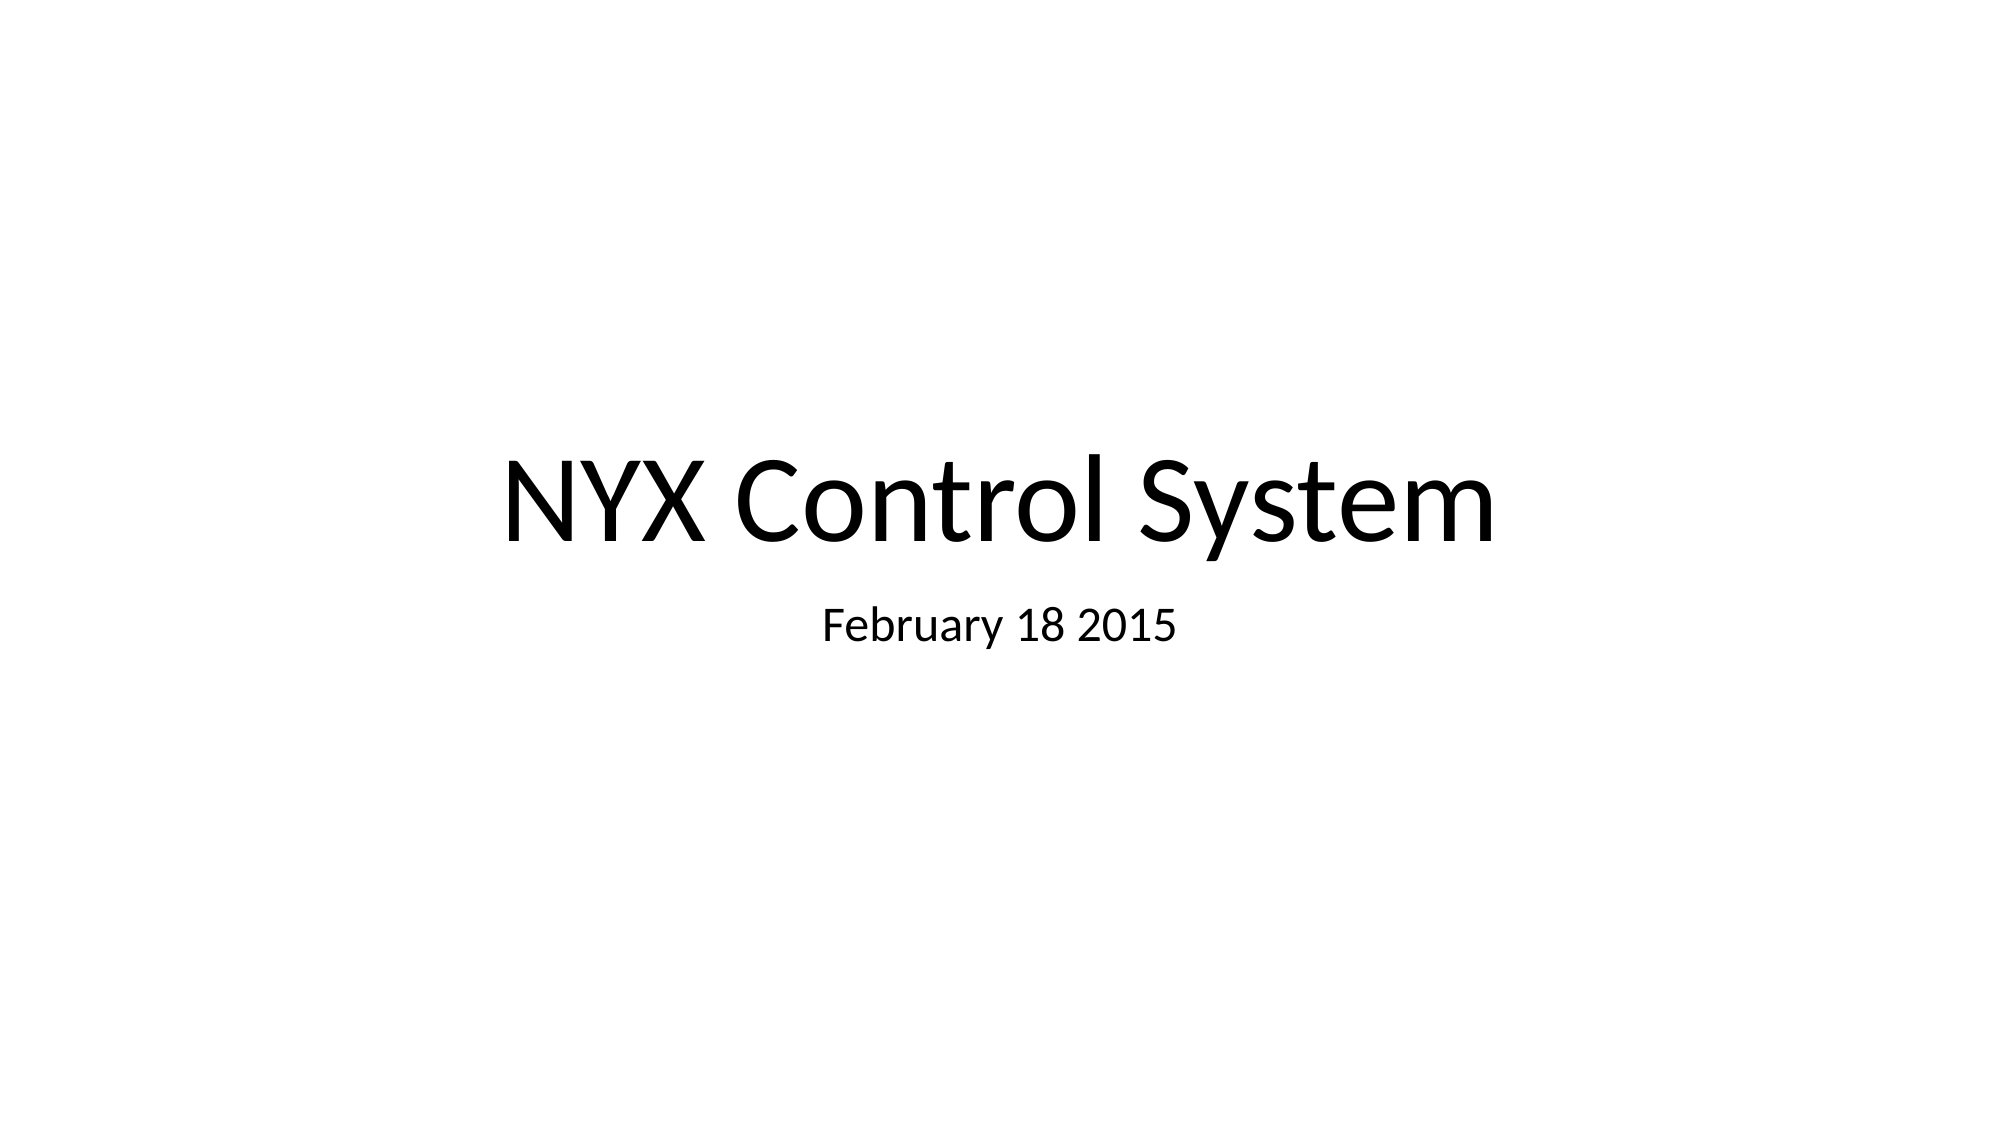

# NYX Control System
February 18 2015